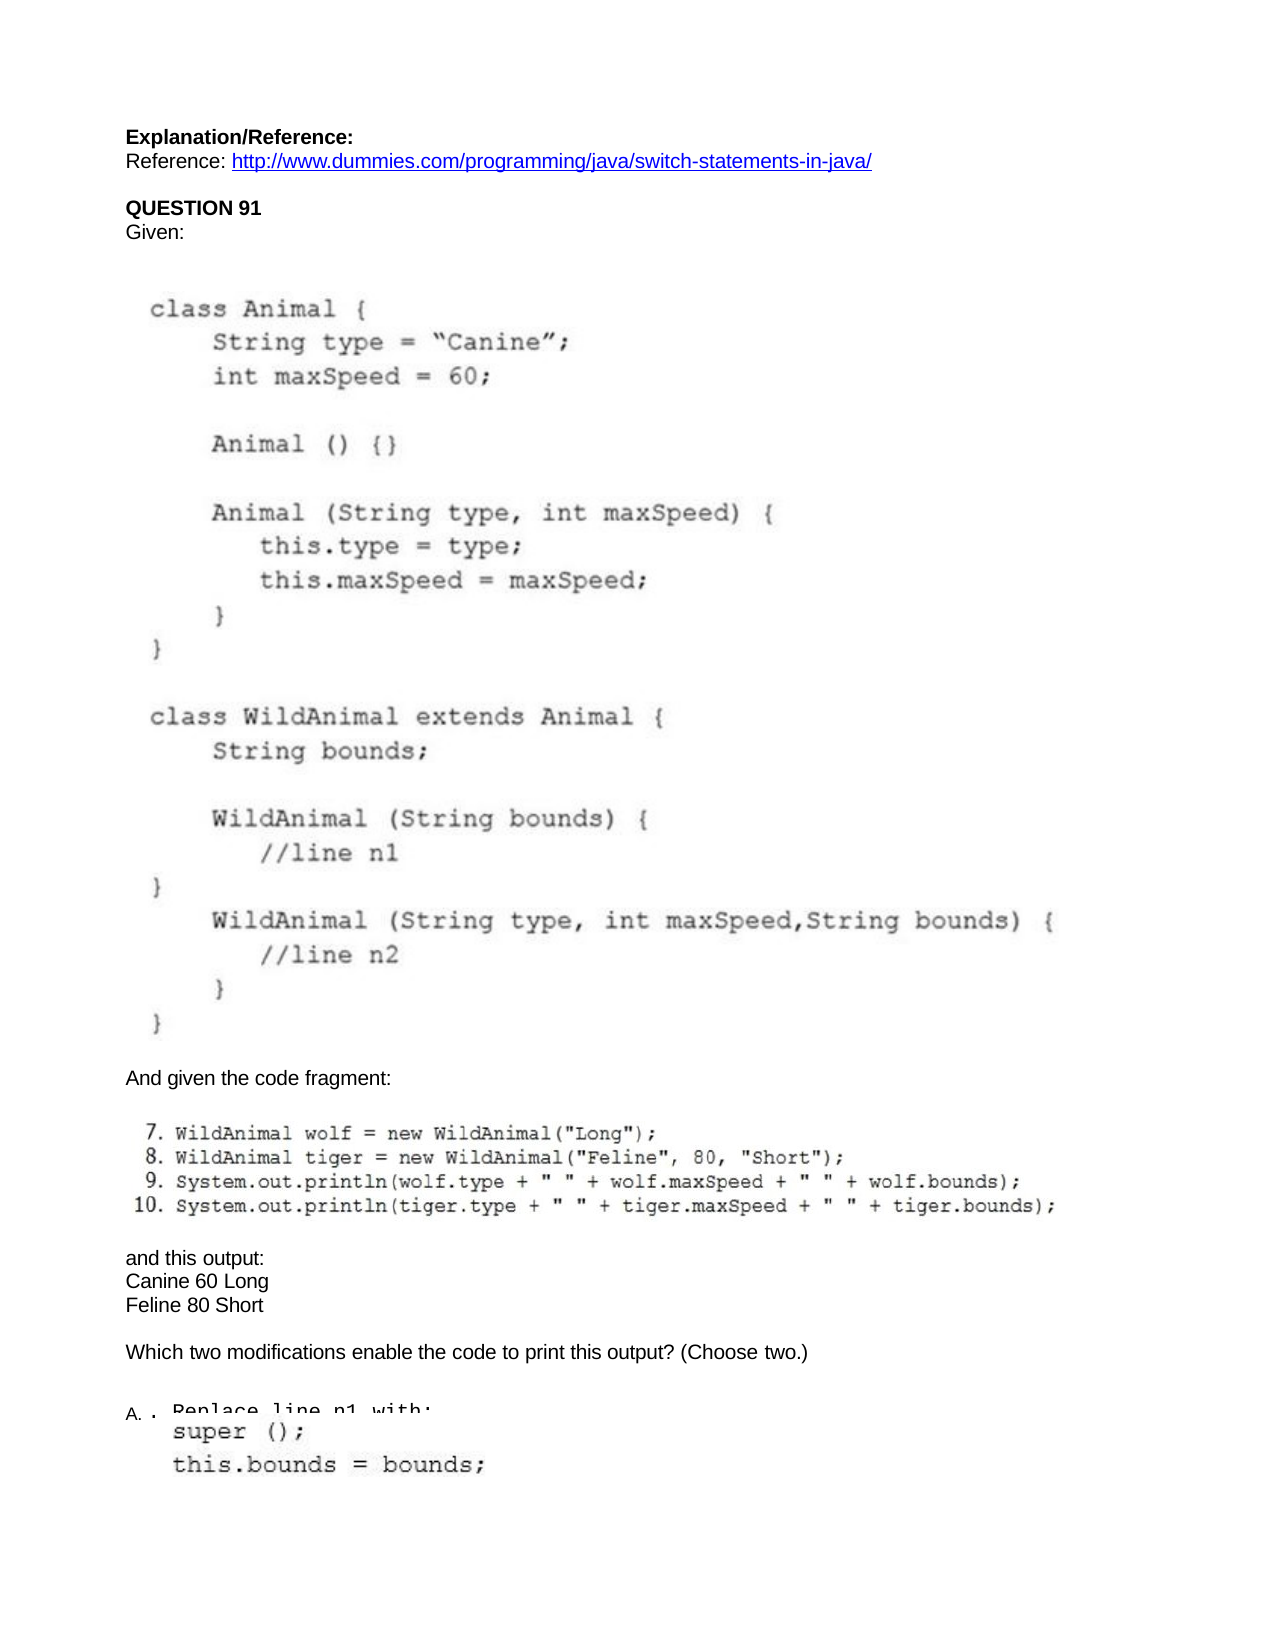

Explanation/Reference:
Reference: http://www.dummies.com/programming/java/switch-statements-in-java/

QUESTION 91
Given:

And given the code fragment:

and this output:
Canine 60 Long
Feline 80 Short

Which two modifications enable the code to print this output? (Choose two.)

A. . Replace line n1 with: